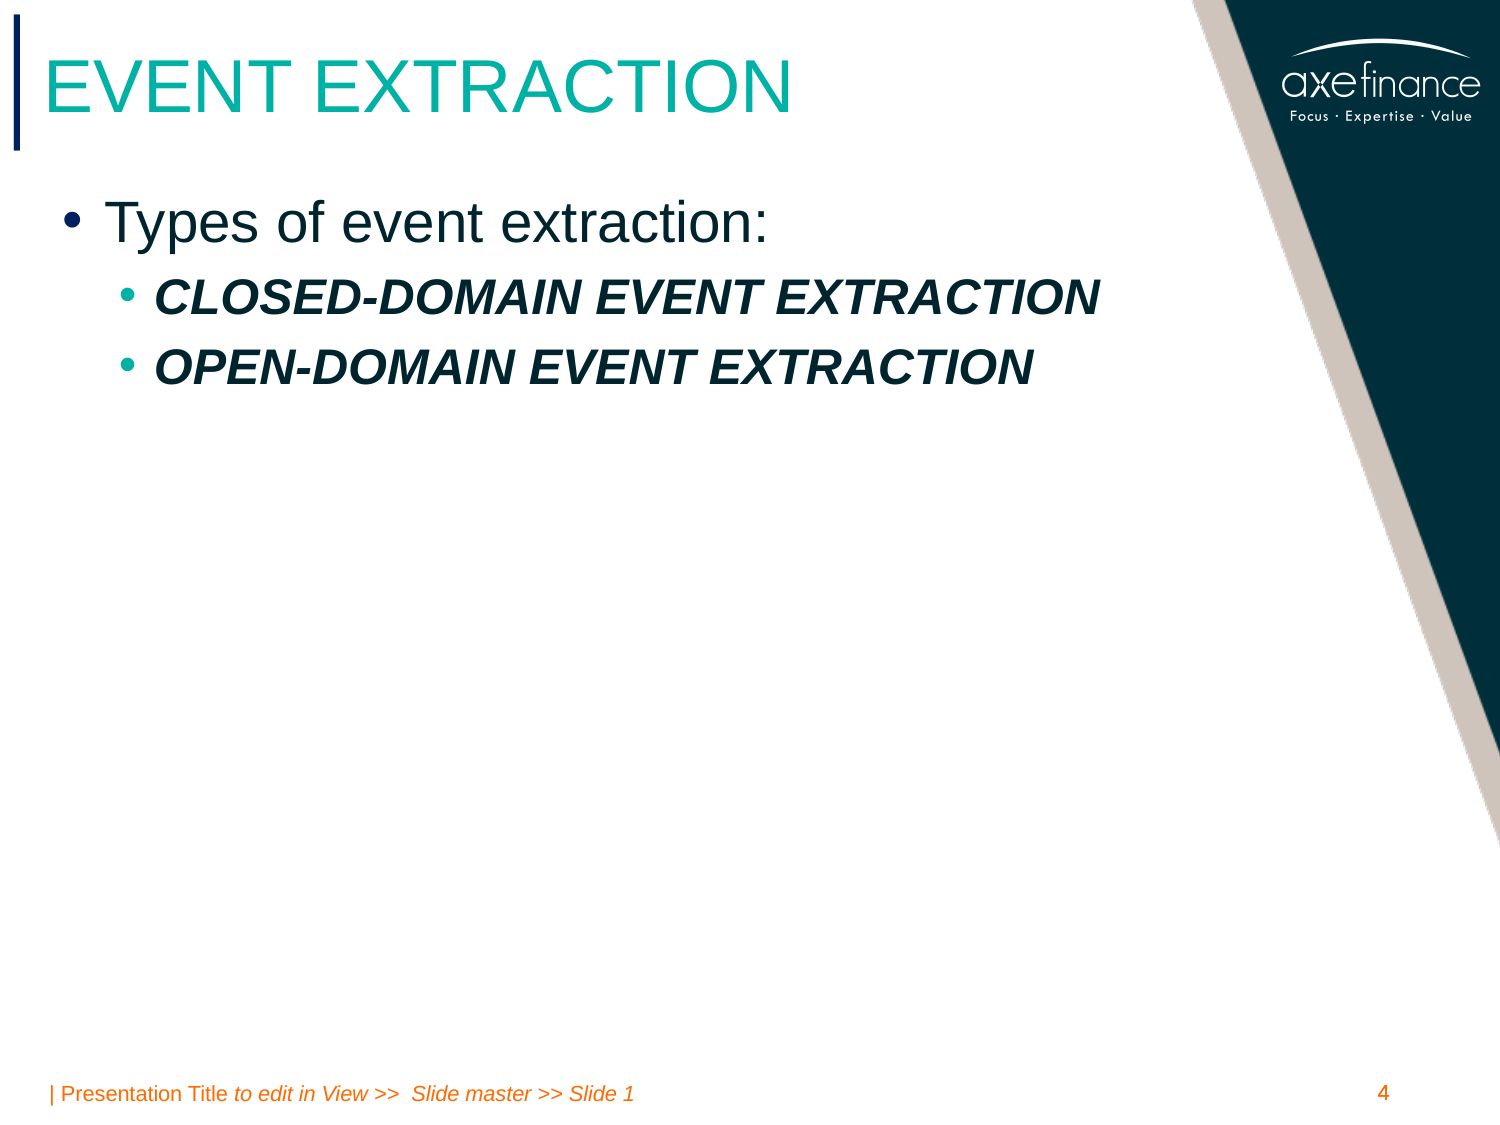

# Event extraction
Types of event extraction:
CLOSED-DOMAIN EVENT EXTRACTION
OPEN-DOMAIN EVENT EXTRACTION